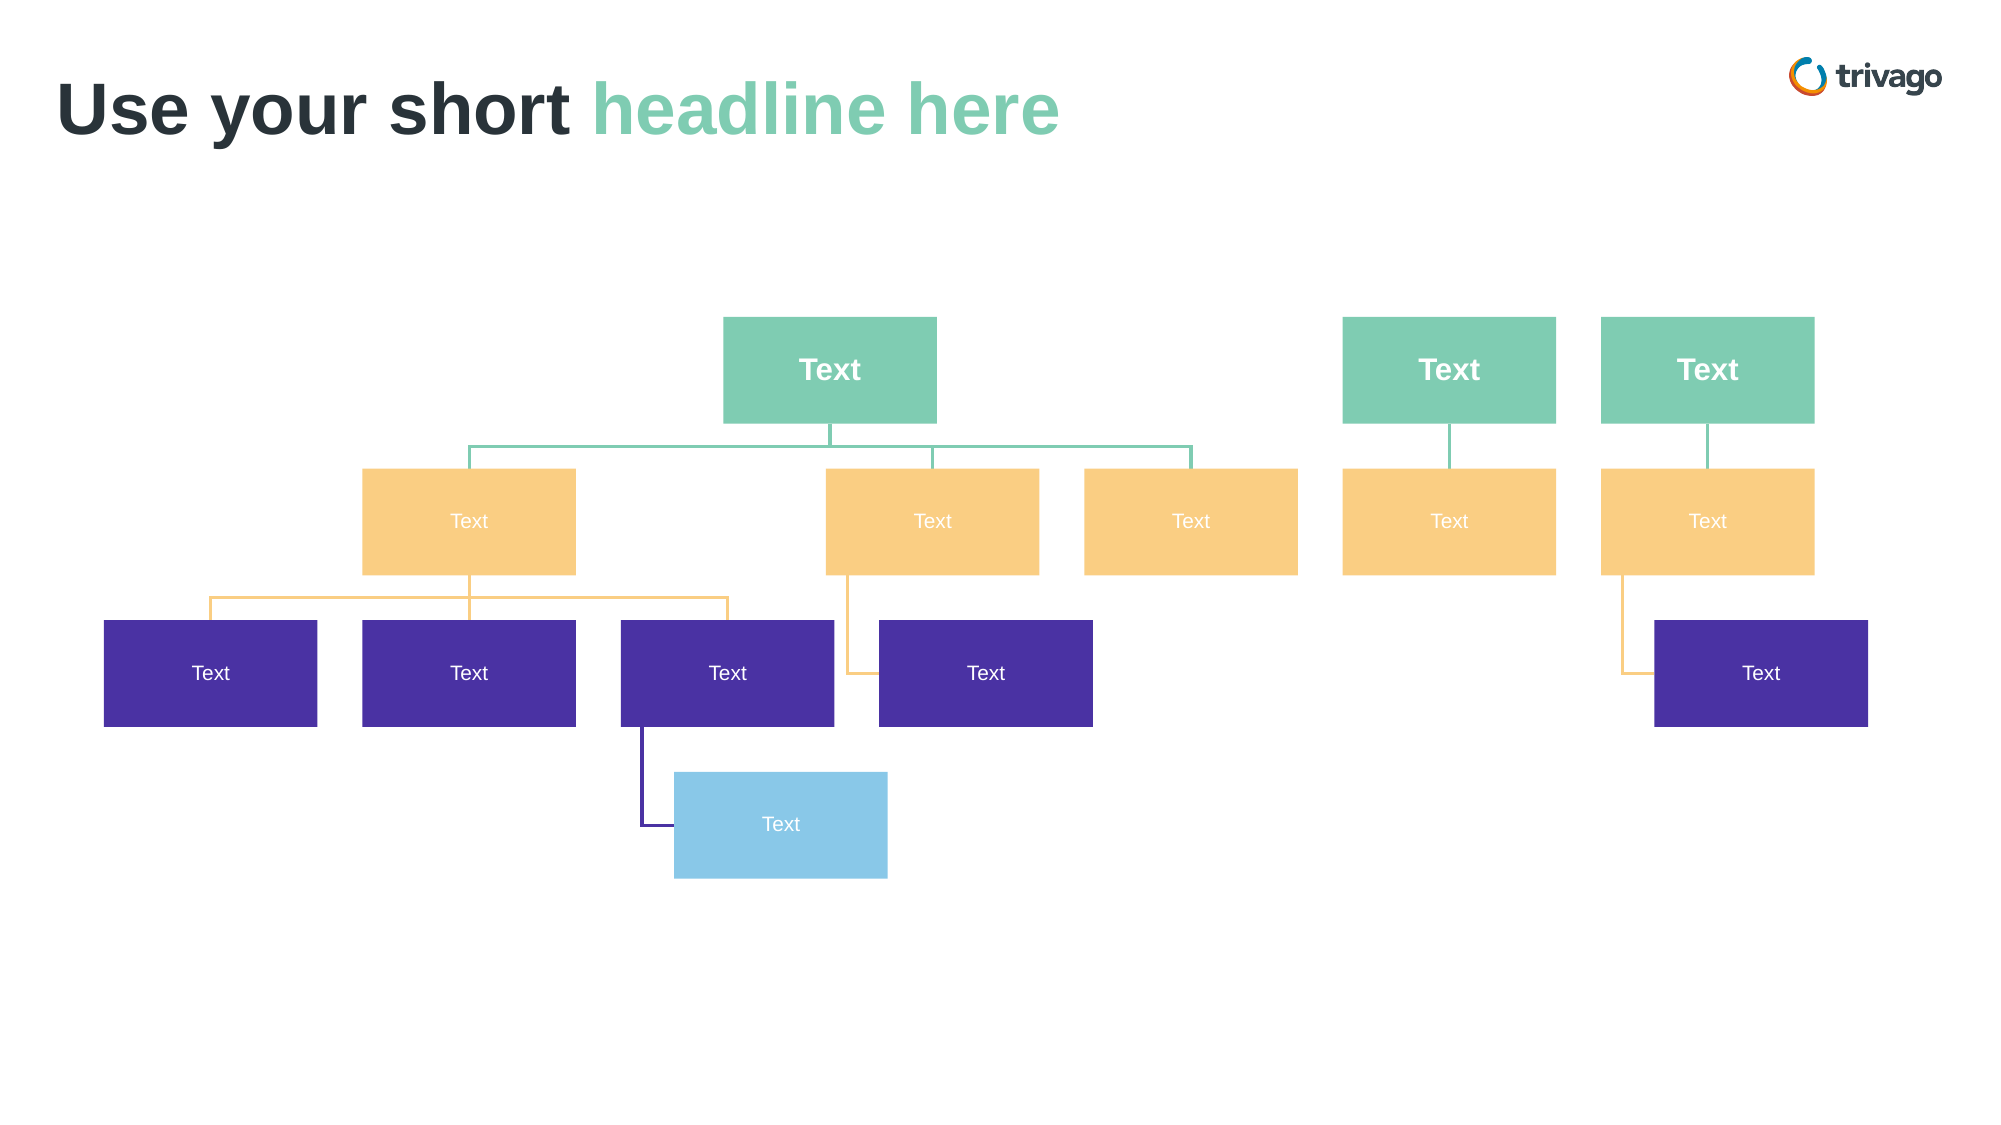

# Use your short headline here
Text
Text
Text
Text
Text
Text
Text
Text
Text
Text
Text
Text
Text
Text